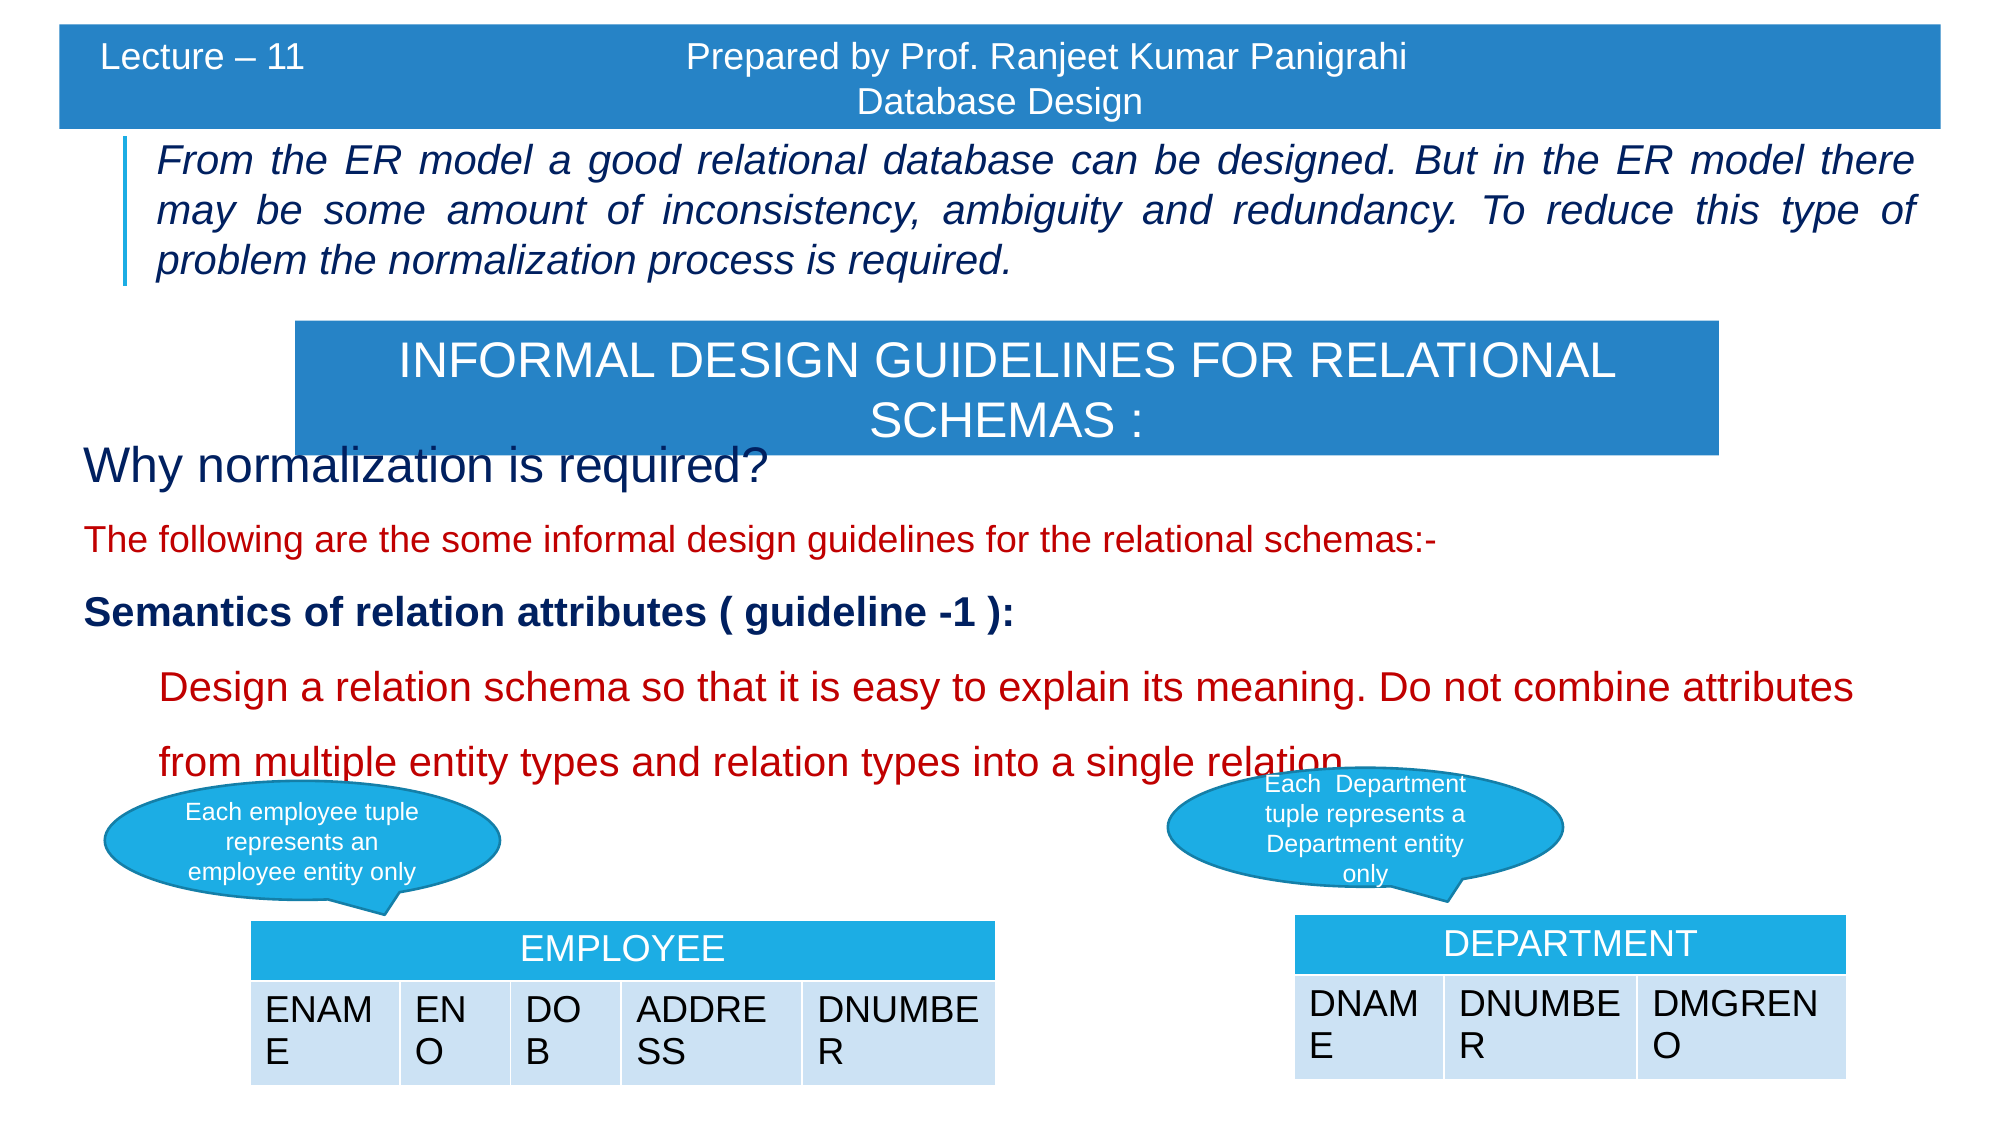

Lecture – 11 		             Prepared by Prof. Ranjeet Kumar Panigrahi				Database Design
From the ER model a good relational database can be designed. But in the ER model there may be some amount of inconsistency, ambiguity and redundancy. To reduce this type of problem the normalization process is required.
INFORMAL DESIGN GUIDELINES FOR RELATIONAL SCHEMAS :
Why normalization is required?
The following are the some informal design guidelines for the relational schemas:-
Semantics of relation attributes ( guideline -1 ):
Design a relation schema so that it is easy to explain its meaning. Do not combine attributes from multiple entity types and relation types into a single relation.
Each  Department tuple represents a Department entity only
Each employee tuple represents an employee entity only
| DEPARTMENT |  |  |
| --- | --- | --- |
| DNAME | DNUMBER | DMGRENO |
| EMPLOYEE |  |  |  |  |
| --- | --- | --- | --- | --- |
| ENAME | ENO | DOB | ADDRESS | DNUMBER |